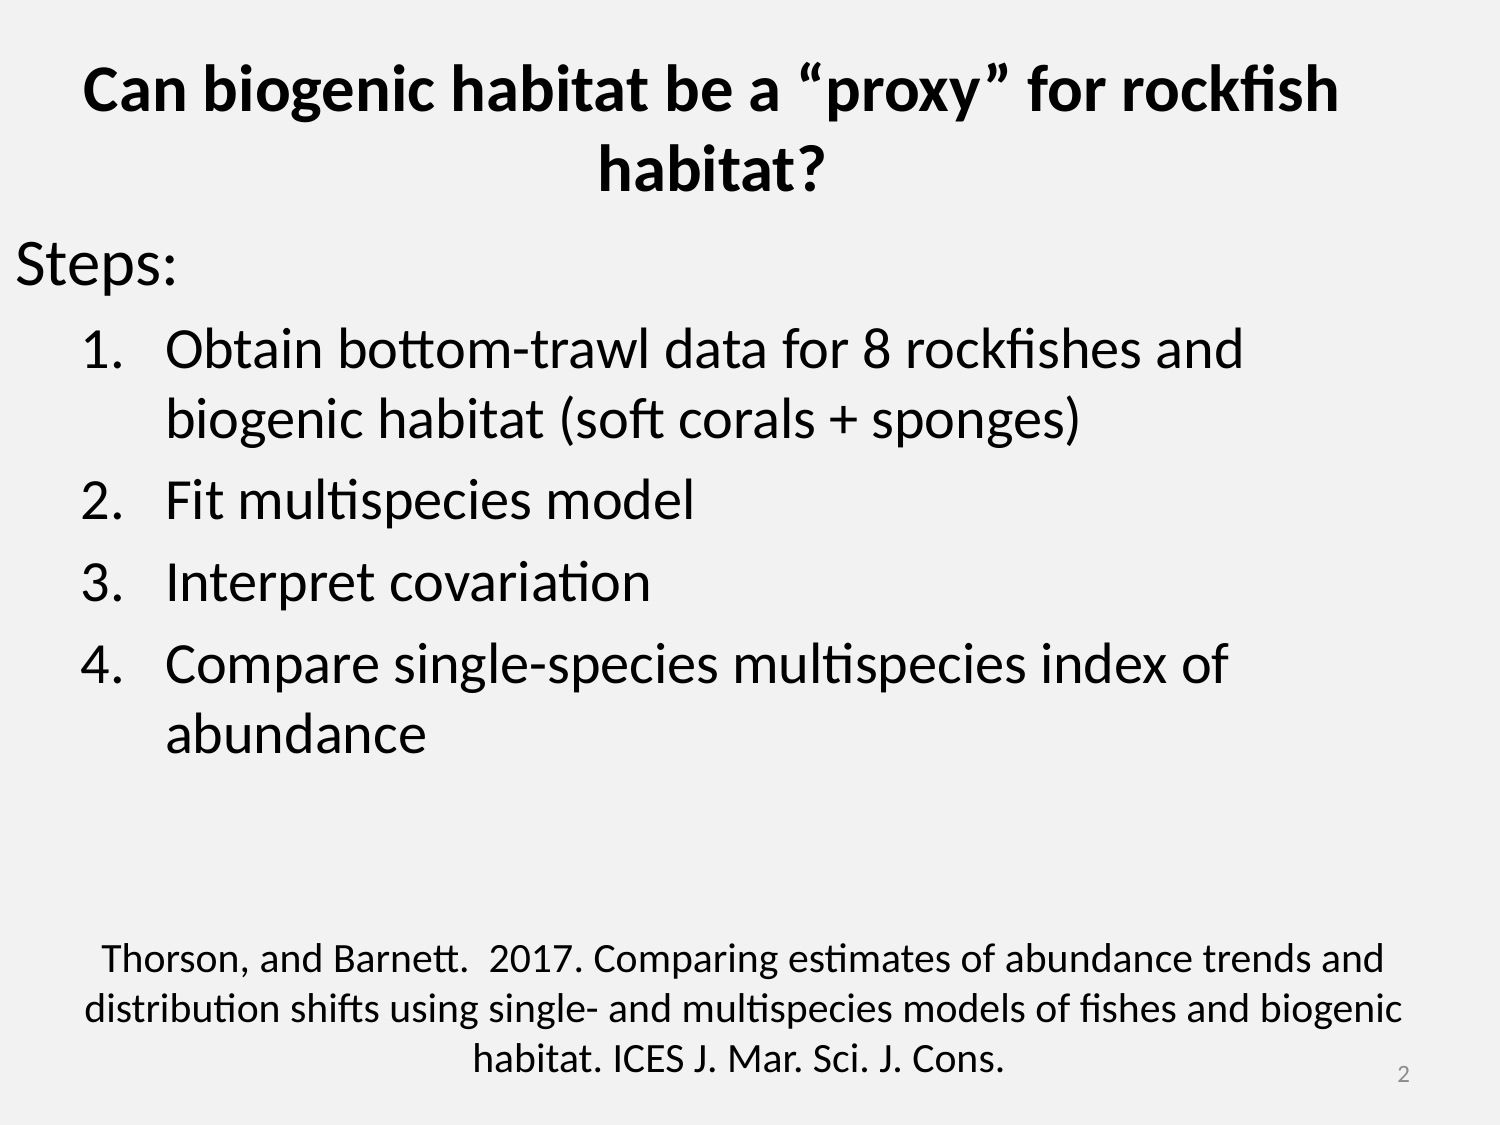

Can biogenic habitat be a “proxy” for rockfish habitat?
Steps:
Obtain bottom-trawl data for 8 rockfishes and biogenic habitat (soft corals + sponges)
Fit multispecies model
Interpret covariation
Compare single-species multispecies index of abundance
Thorson, and Barnett.  2017. Comparing estimates of abundance trends and distribution shifts using single- and multispecies models of fishes and biogenic habitat. ICES J. Mar. Sci. J. Cons.
2